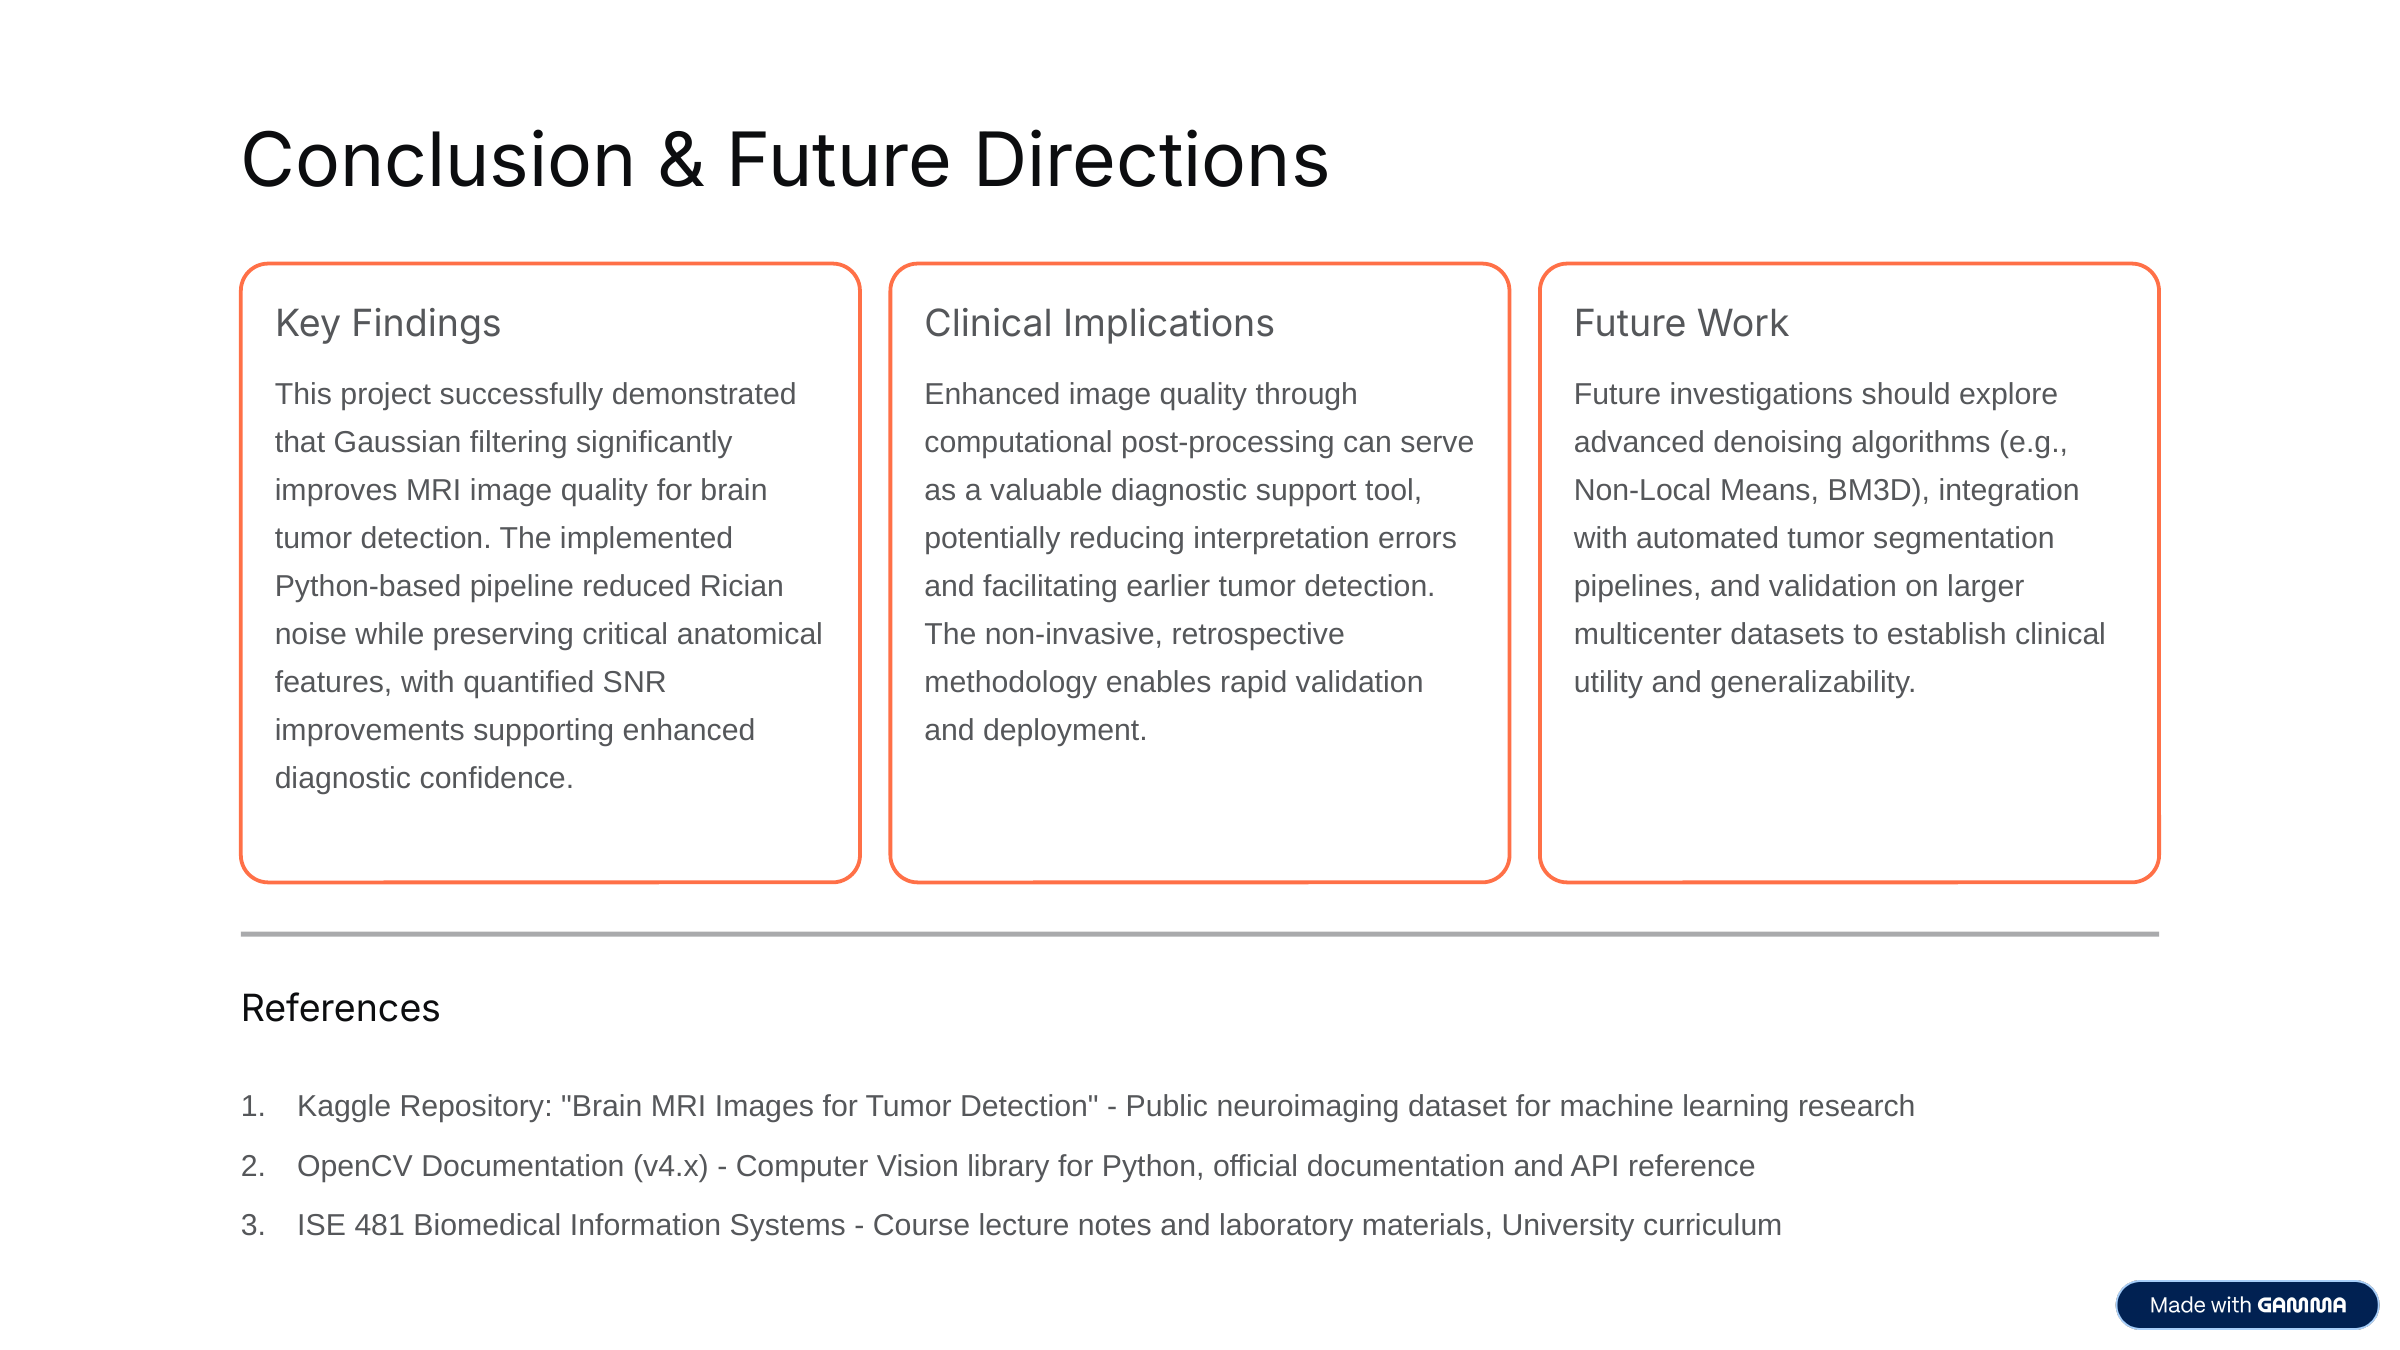

Conclusion & Future Directions

Key Findings
Clinical Implications
Future Work
This project successfully demonstrated that Gaussian filtering significantly improves MRI image quality for brain tumor detection. The implemented Python-based pipeline reduced Rician noise while preserving critical anatomical features, with quantified SNR improvements supporting enhanced diagnostic confidence.
Enhanced image quality through computational post-processing can serve as a valuable diagnostic support tool, potentially reducing interpretation errors and facilitating earlier tumor detection. The non-invasive, retrospective methodology enables rapid validation and deployment.
Future investigations should explore advanced denoising algorithms (e.g., Non-Local Means, BM3D), integration with automated tumor segmentation pipelines, and validation on larger multicenter datasets to establish clinical utility and generalizability.

References
Kaggle Repository: "Brain MRI Images for Tumor Detection" - Public neuroimaging dataset for machine learning research
OpenCV Documentation (v4.x) - Computer Vision library for Python, official documentation and API reference
ISE 481 Biomedical Information Systems - Course lecture notes and laboratory materials, University curriculum